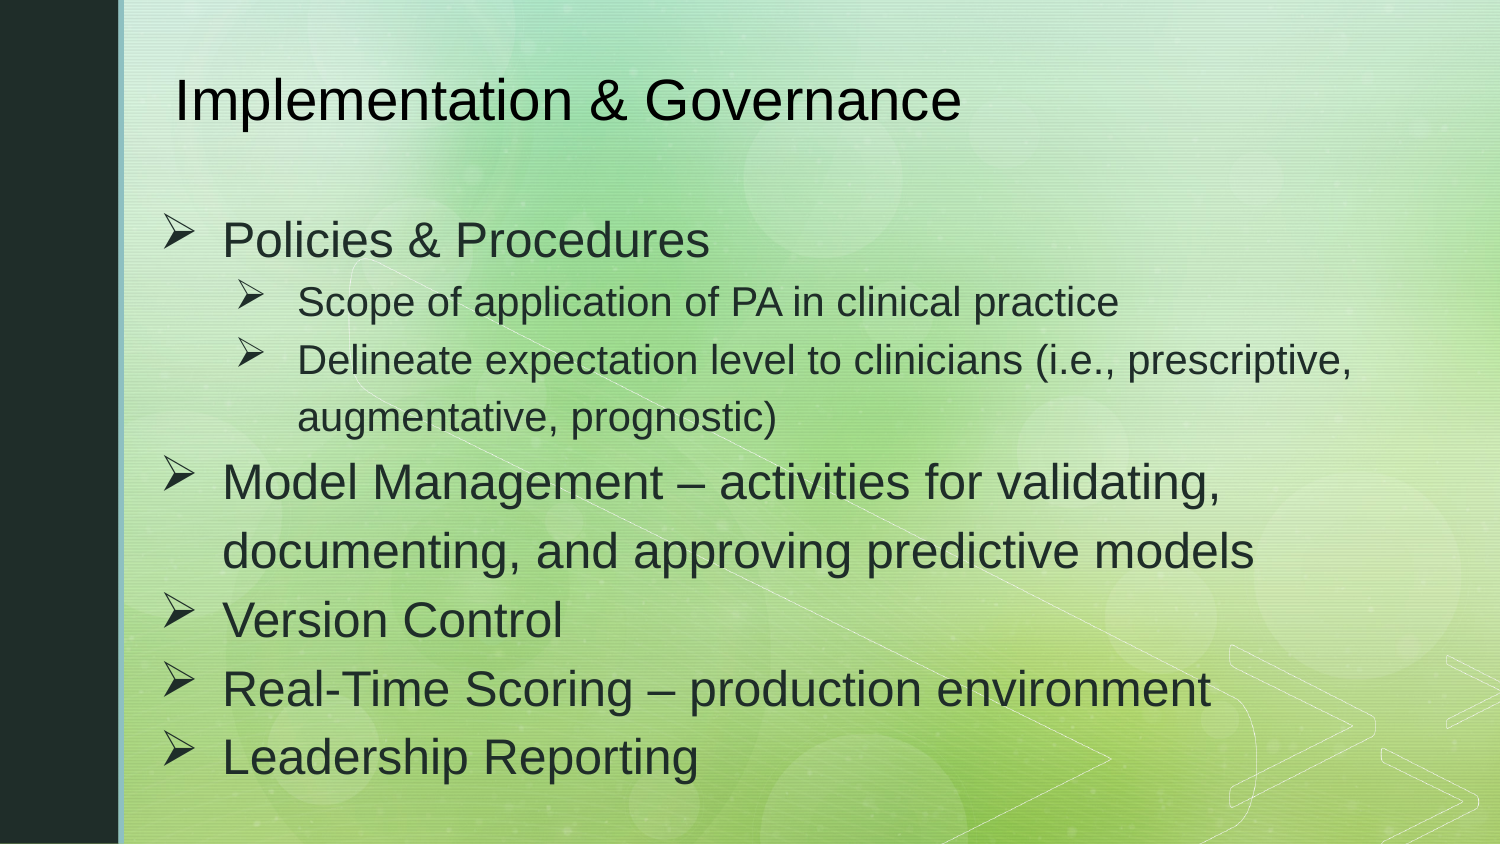

# Implementation & Governance
Policies & Procedures
Scope of application of PA in clinical practice
Delineate expectation level to clinicians (i.e., prescriptive, augmentative, prognostic)
Model Management – activities for validating, documenting, and approving predictive models
Version Control
Real-Time Scoring – production environment
Leadership Reporting